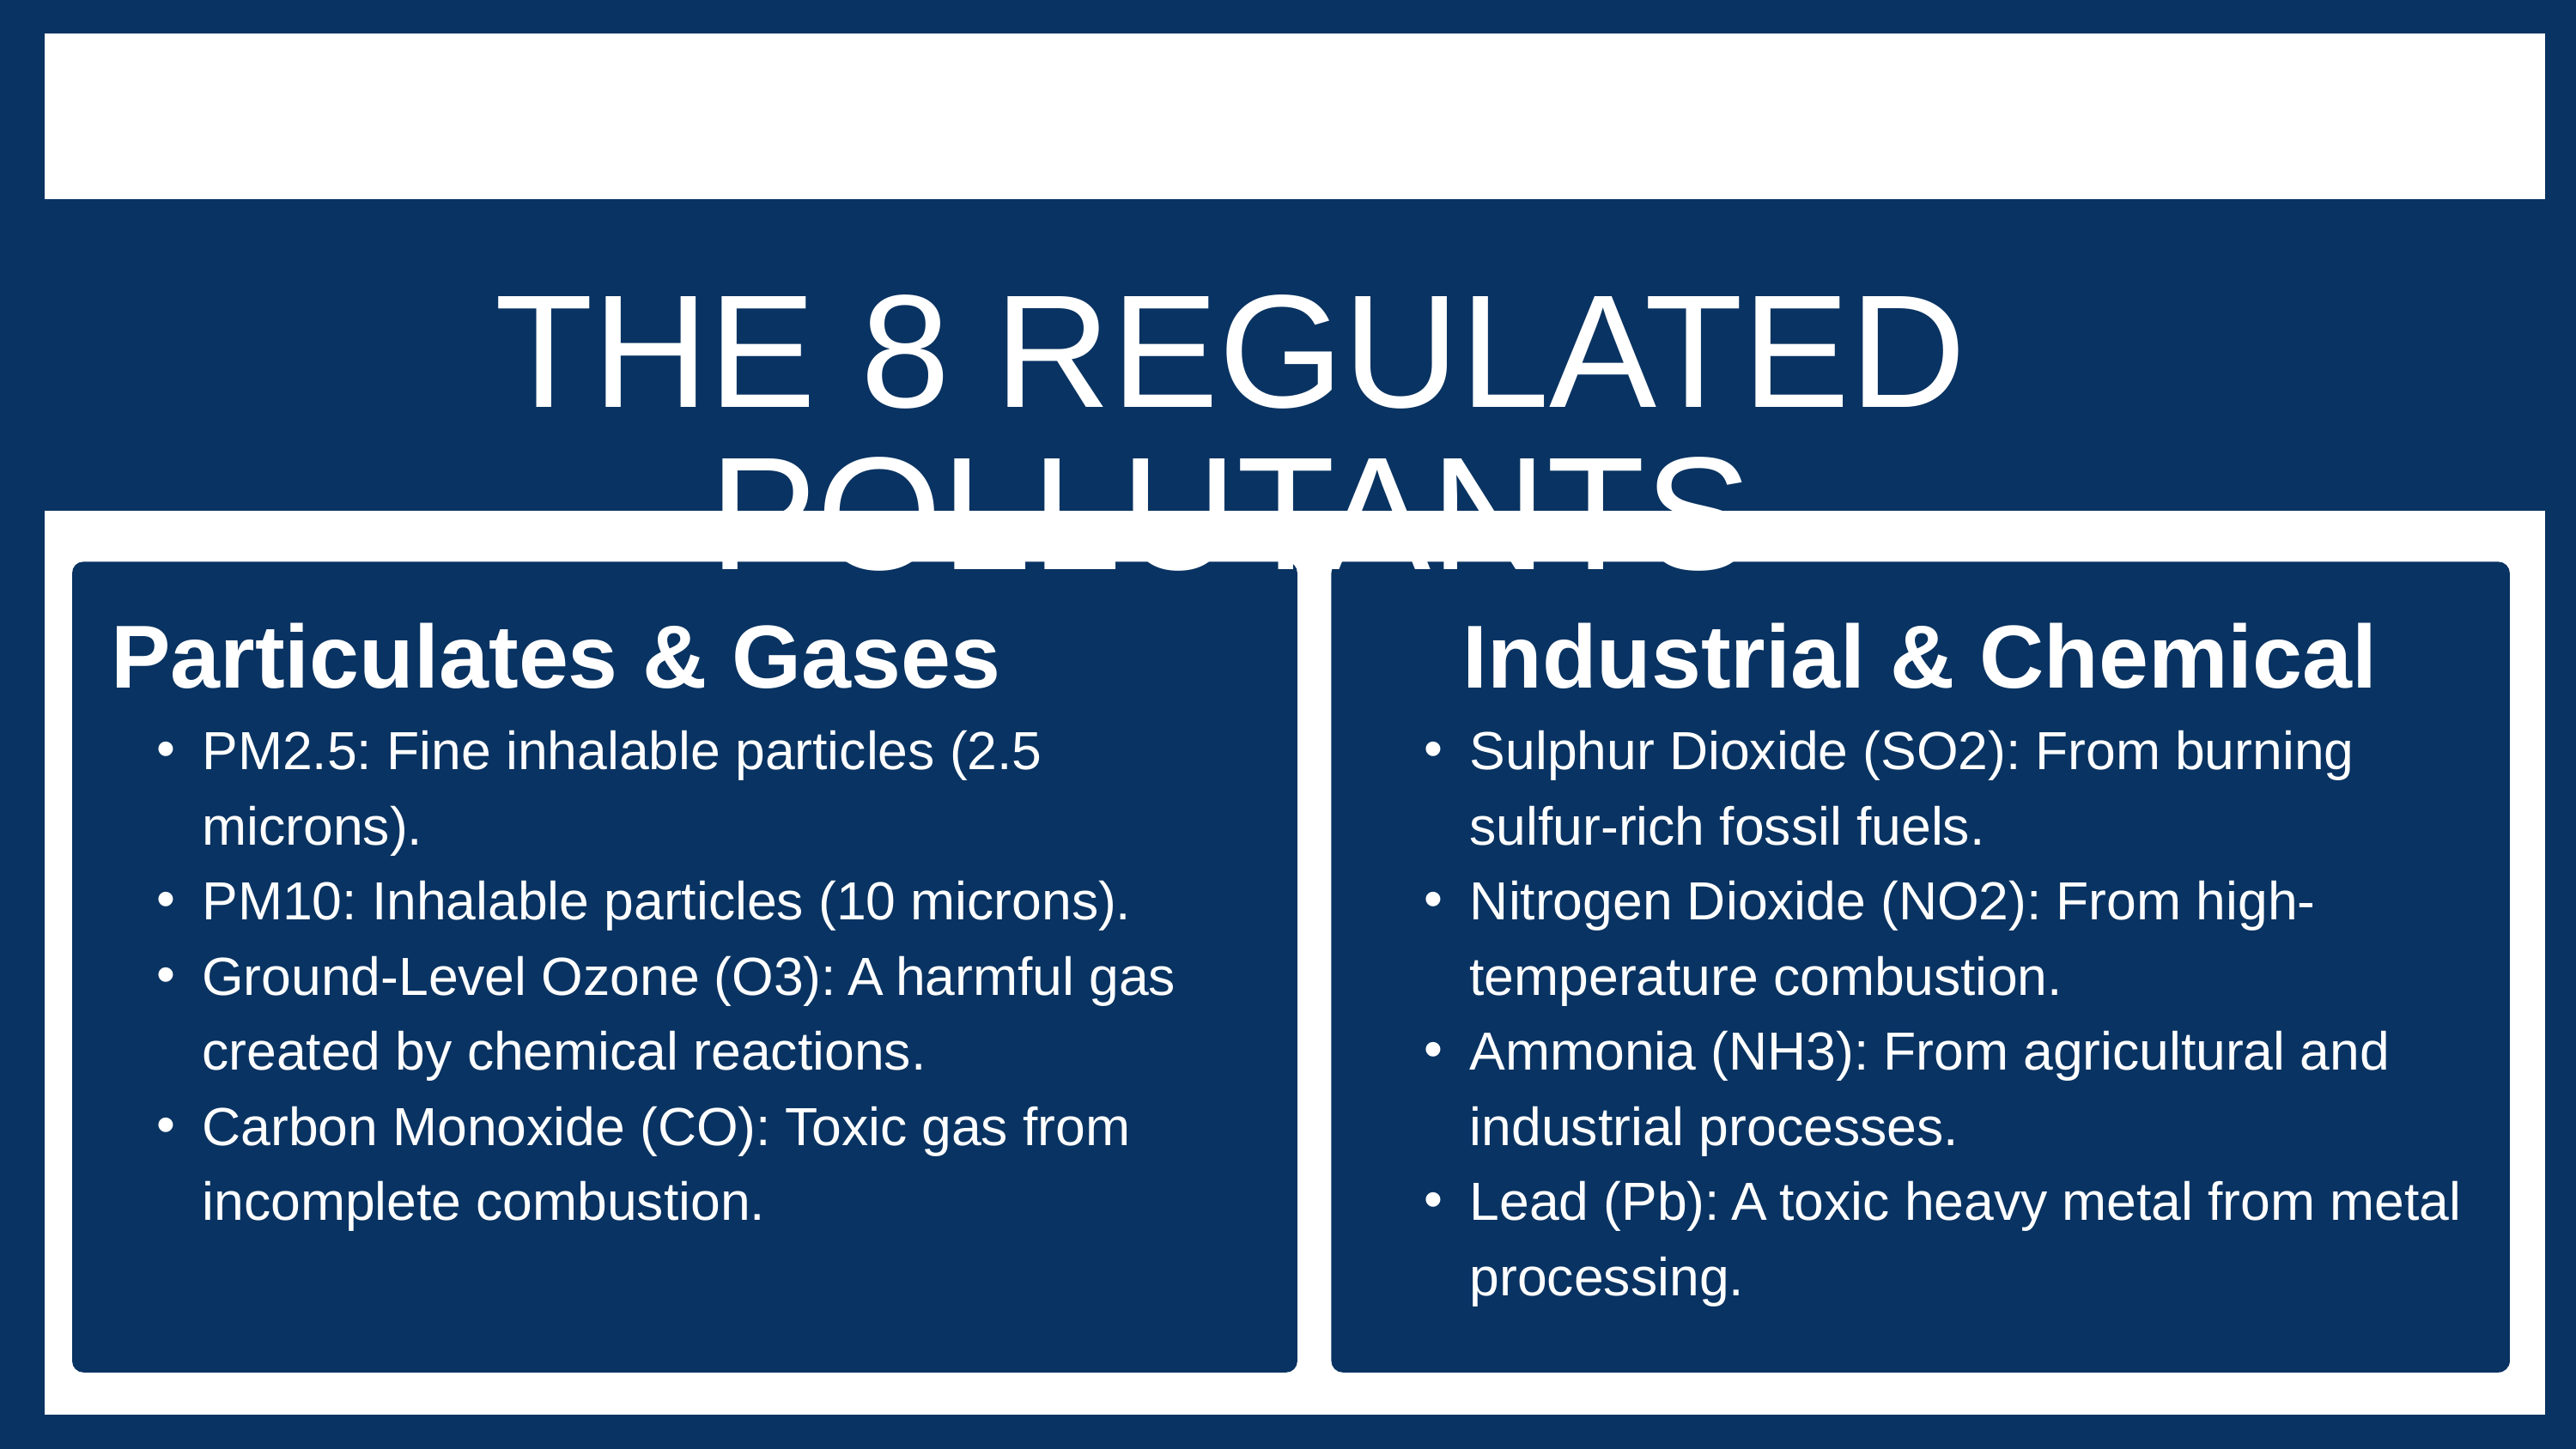

THE 8 REGULATED POLLUTANTS

Particulates & Gases
PM2.5: Fine inhalable particles (2.5 microns).
PM10: Inhalable particles (10 microns).
Ground-Level Ozone (O3): A harmful gas created by chemical reactions.
Carbon Monoxide (CO): Toxic gas from incomplete combustion.
Industrial & Chemical
Sulphur Dioxide (SO2): From burning sulfur-rich fossil fuels.
Nitrogen Dioxide (NO2): From high-temperature combustion.
Ammonia (NH3): From agricultural and industrial processes.
Lead (Pb): A toxic heavy metal from metal processing.